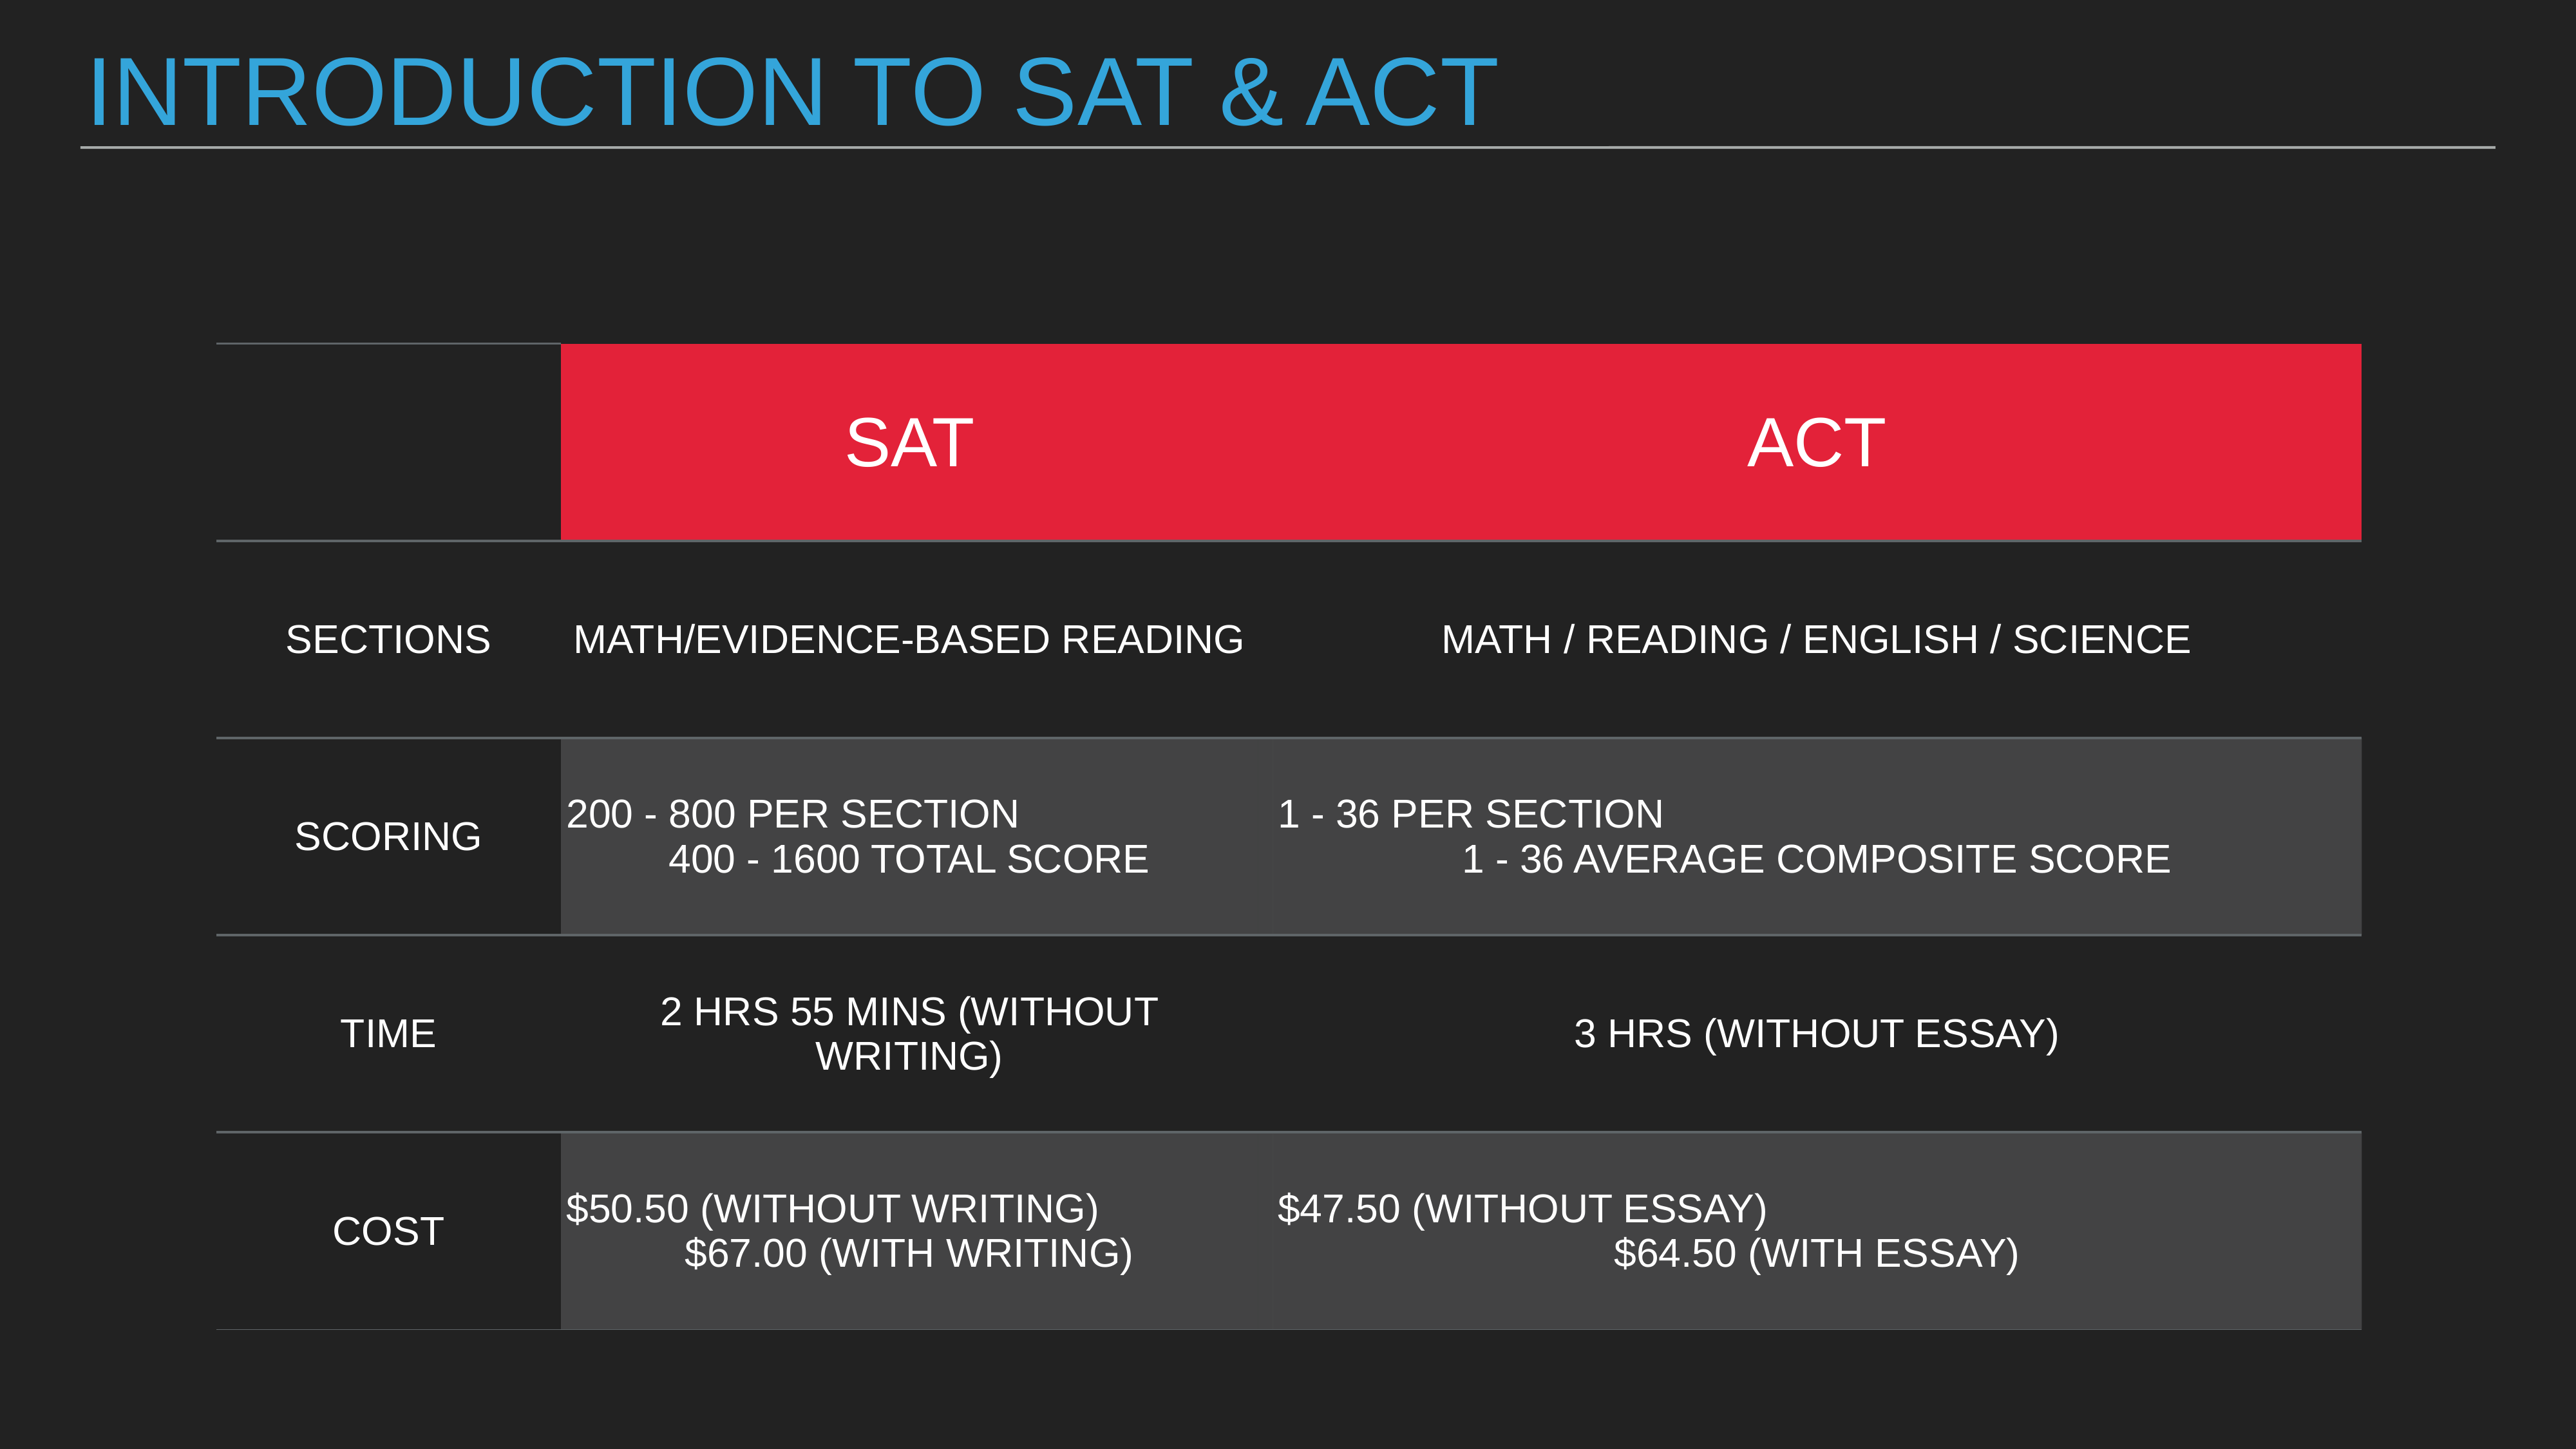

# Introduction to sat & act
|  | SAT |  | ACT |
| --- | --- | --- | --- |
| SECTIONS | MATH/EVIDENCE-BASED READING |  | MATH / READING / ENGLISH / SCIENCE |
| SCORING | 200 - 800 PER SECTION 400 - 1600 TOTAL SCORE |  | 1 - 36 PER SECTION 1 - 36 AVERAGE COMPOSITE SCORE |
| TIME | 2 HRS 55 MINS (WITHOUT WRITING) |  | 3 HRS (WITHOUT ESSAY) |
| COST | $50.50 (WITHOUT WRITING) $67.00 (WITH WRITING) |  | $47.50 (WITHOUT ESSAY) $64.50 (WITH ESSAY) |